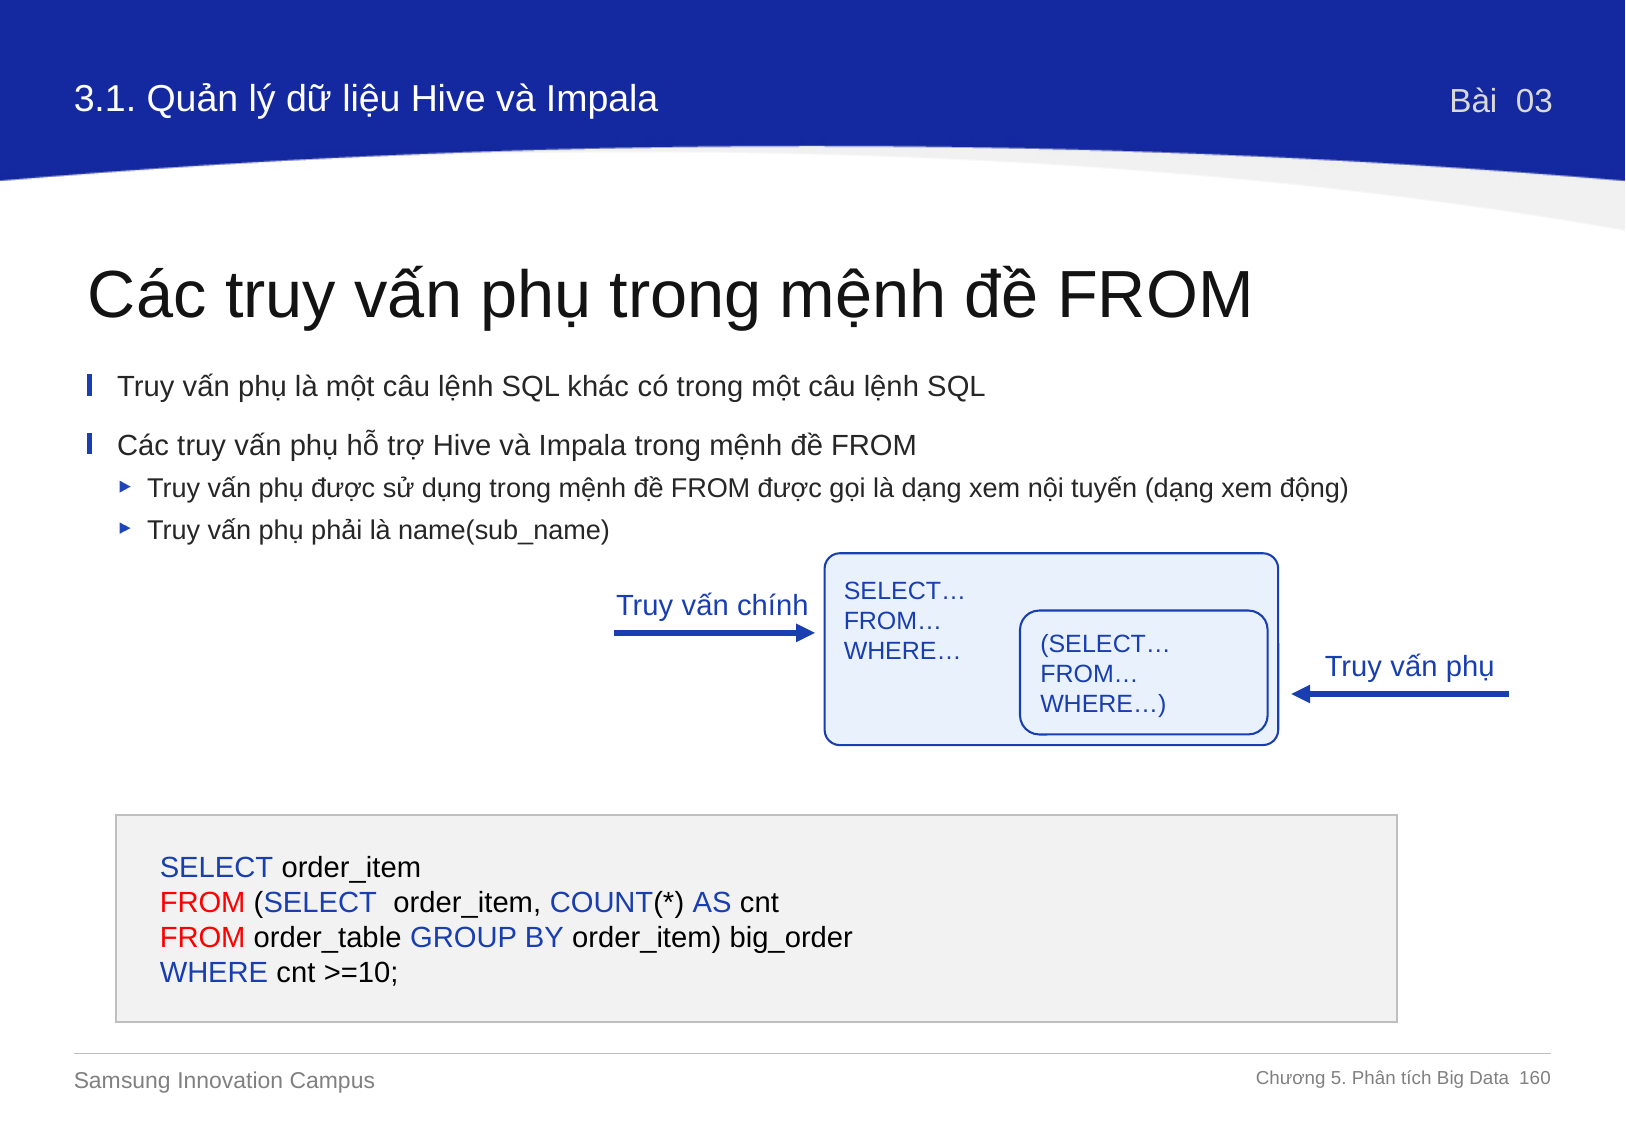

3.1. Quản lý dữ liệu Hive và Impala
Bài  03
Các truy vấn phụ trong mệnh đề FROM
Truy vấn phụ là một câu lệnh SQL khác có trong một câu lệnh SQL
Các truy vấn phụ hỗ trợ Hive và Impala trong mệnh đề FROM
Truy vấn phụ được sử dụng trong mệnh đề FROM được gọi là dạng xem nội tuyến (dạng xem động)
Truy vấn phụ phải là name(sub_name)
SELECT…
FROM…
WHERE…

Truy vấn chính
(SELECT…
FROM…
WHERE…)
Truy vấn phụ
SELECT order_item
FROM (SELECT  order_item, COUNT(*) AS cnt
FROM order_table GROUP BY order_item) big_order
WHERE cnt >=10;